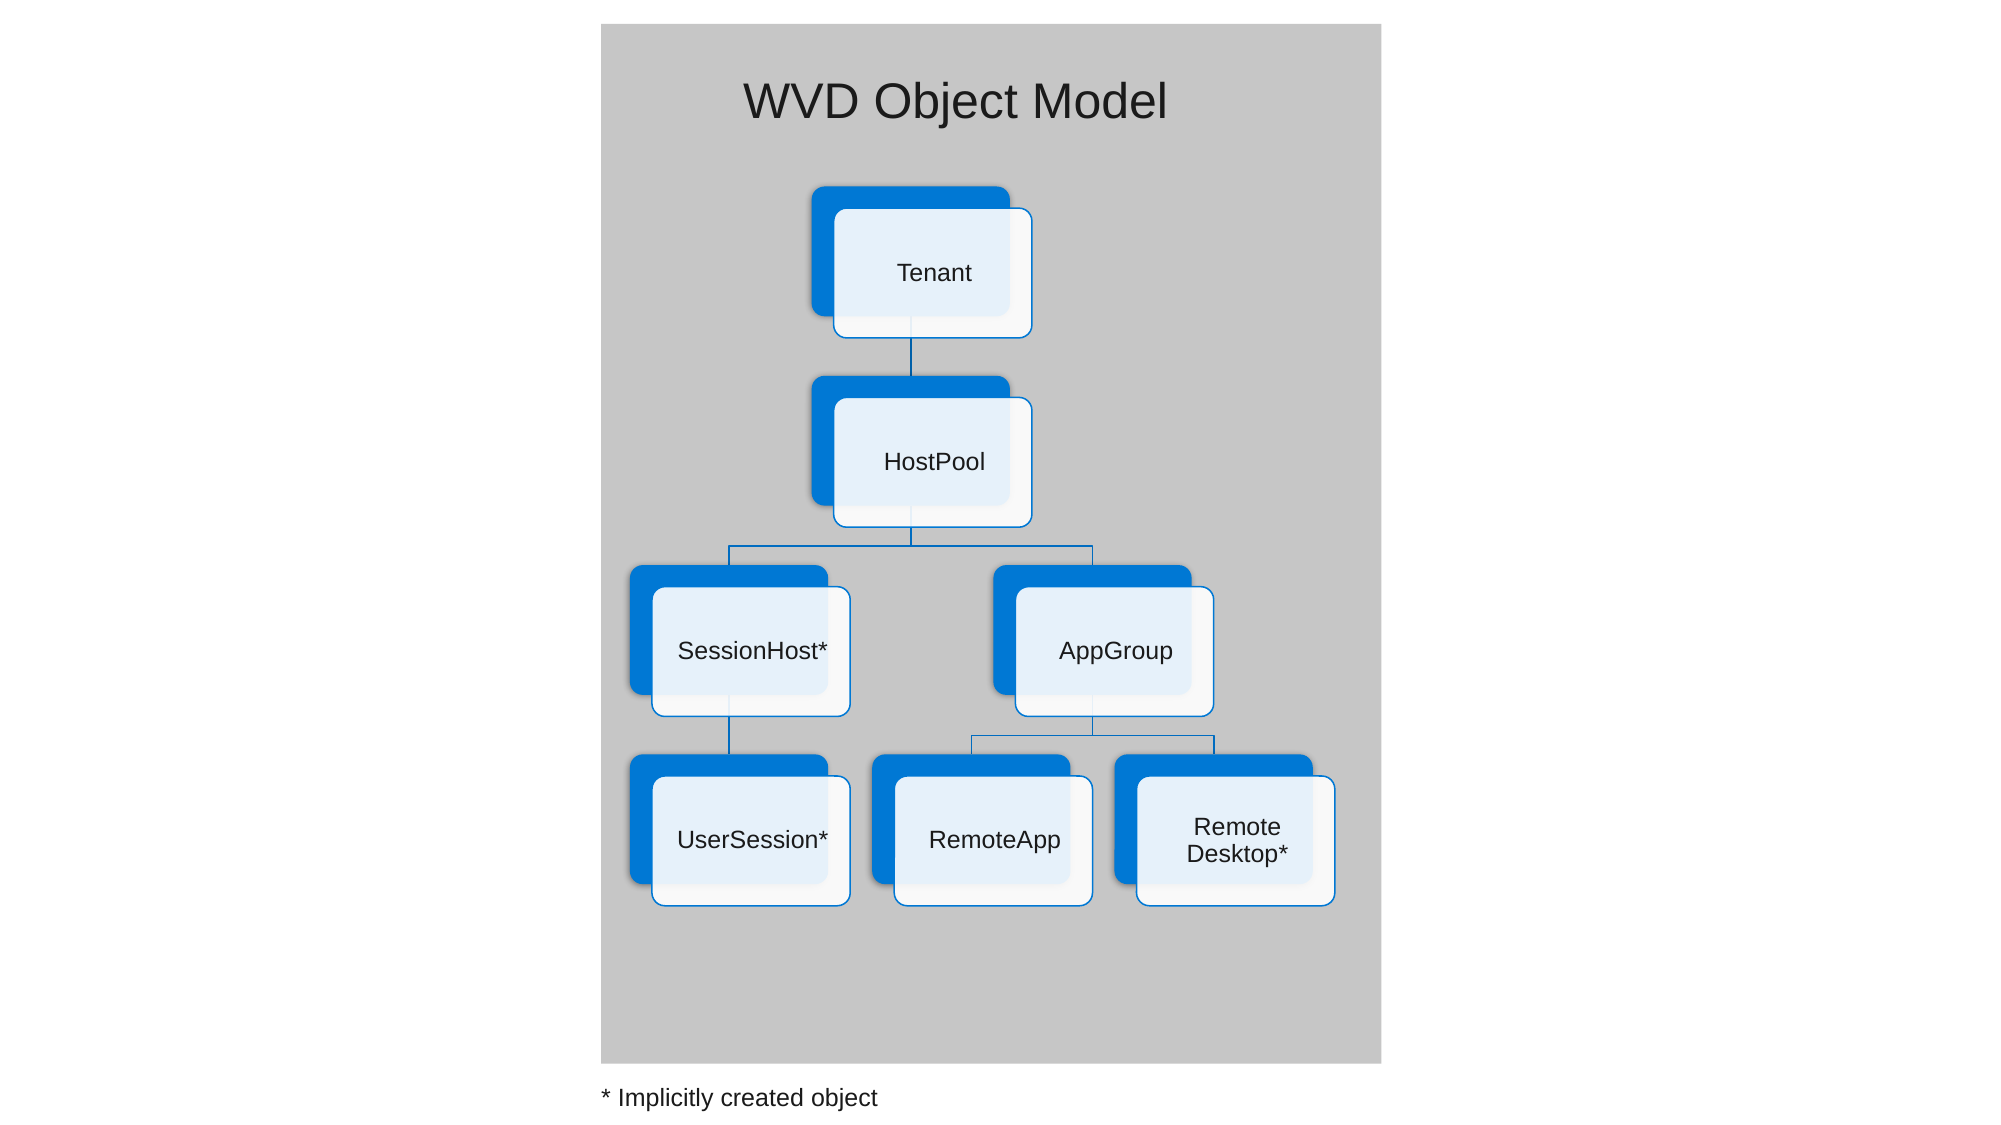

WVD Object Model
Tenant
HostPool
SessionHost*
UserSession*
AppGroup
RemoteApp
Remote
Desktop*
* Implicitly created object